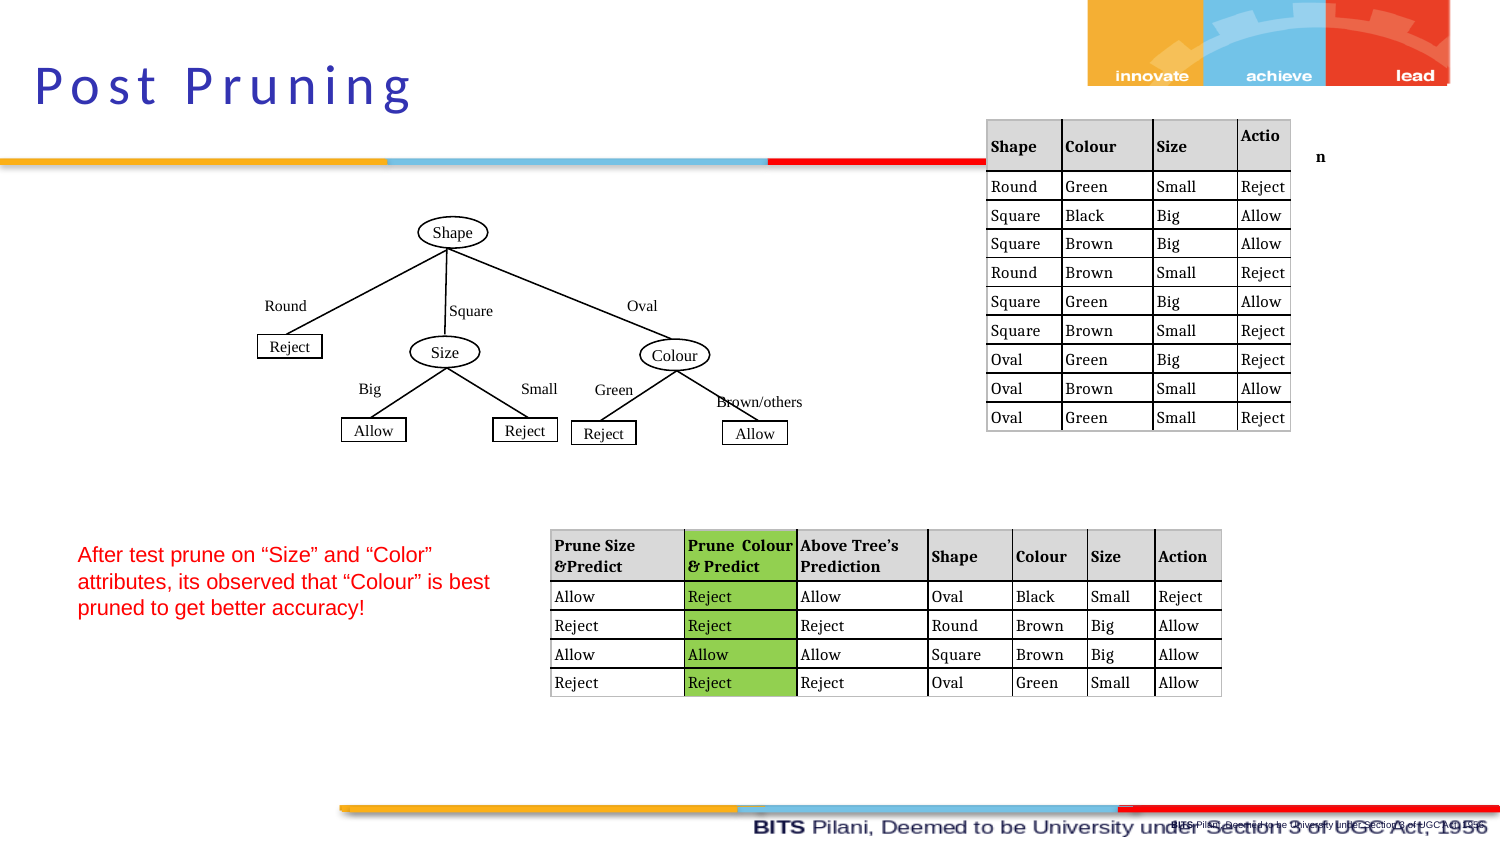

Post Pruning
| Shape | Colour | Size | Action |
| --- | --- | --- | --- |
| Round | Green | Small | Reject |
| Square | Black | Big | Allow |
| Square | Brown | Big | Allow |
| Round | Brown | Small | Reject |
| Square | Green | Big | Allow |
| Square | Brown | Small | Reject |
| Oval | Green | Big | Reject |
| Oval | Brown | Small | Allow |
| Oval | Green | Small | Reject |
Shape

Round
Oval
Square
Reject
Size
Colour

Big
Small
Green
Brown/others
Allow
Reject
Reject
Allow

| Prune Size &Predict | Prune Colour & Predict | Above Tree’s Prediction | Shape | Colour | Size | Action |
| --- | --- | --- | --- | --- | --- | --- |
| Allow | Reject | Allow | Oval | Black | Small | Reject |
| Reject | Reject | Reject | Round | Brown | Big | Allow |
| Allow | Allow | Allow | Square | Brown | Big | Allow |
| Reject | Reject | Reject | Oval | Green | Small | Allow |
After test prune on “Size” and “Color” attributes, its observed that “Colour” is best pruned to get better accuracy!